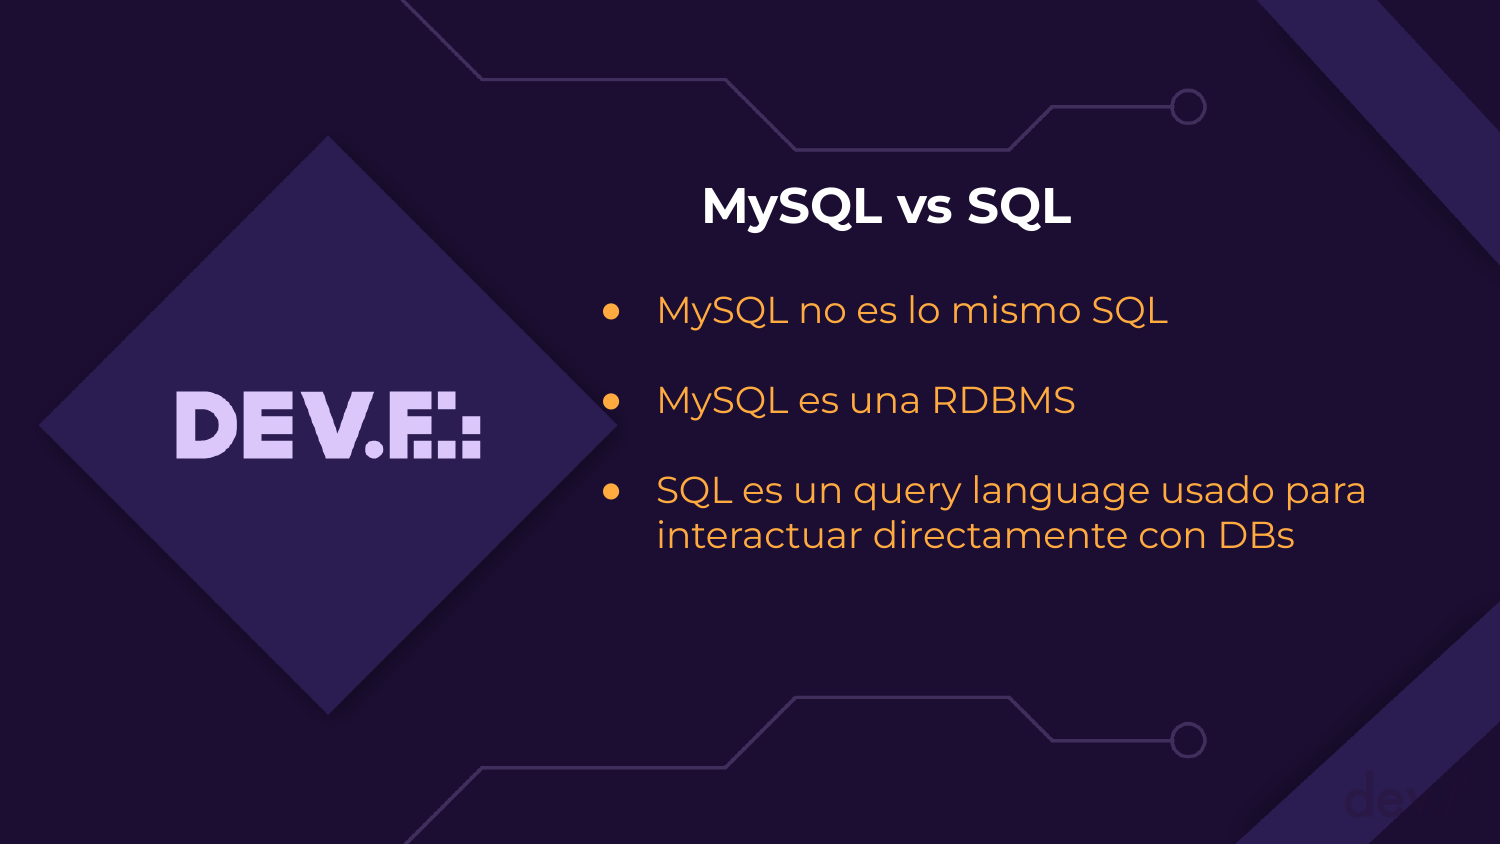

# MySQL vs SQL
MySQL no es lo mismo SQL

MySQL es una RDBMS

SQL es un query language usado para interactuar directamente con DBs